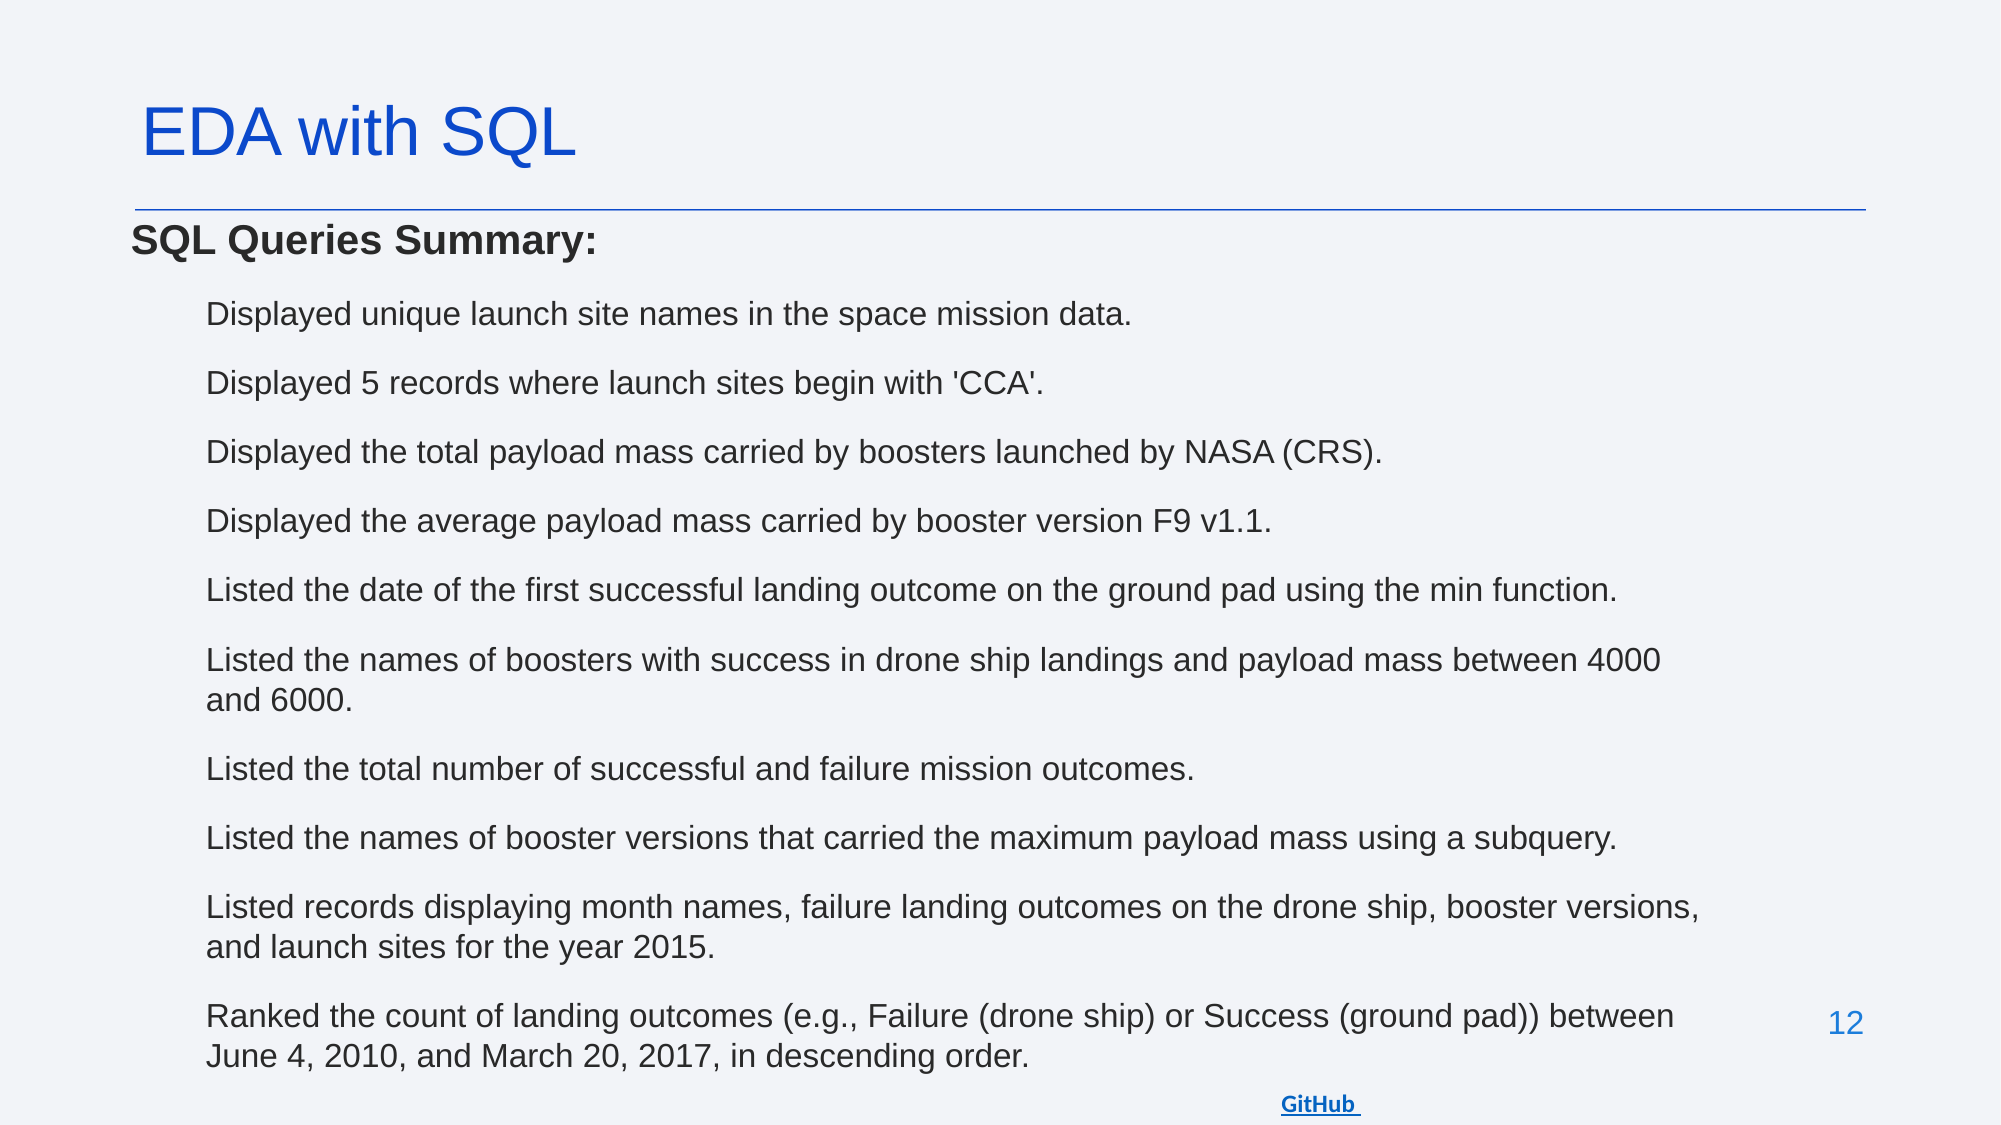

EDA with SQL
SQL Queries Summary:
Displayed unique launch site names in the space mission data.
Displayed 5 records where launch sites begin with 'CCA'.
Displayed the total payload mass carried by boosters launched by NASA (CRS).
Displayed the average payload mass carried by booster version F9 v1.1.
Listed the date of the first successful landing outcome on the ground pad using the min function.
Listed the names of boosters with success in drone ship landings and payload mass between 4000 and 6000.
Listed the total number of successful and failure mission outcomes.
Listed the names of booster versions that carried the maximum payload mass using a subquery.
Listed records displaying month names, failure landing outcomes on the drone ship, booster versions, and launch sites for the year 2015.
Ranked the count of landing outcomes (e.g., Failure (drone ship) or Success (ground pad)) between June 4, 2010, and March 20, 2017, in descending order.

12
GitHub